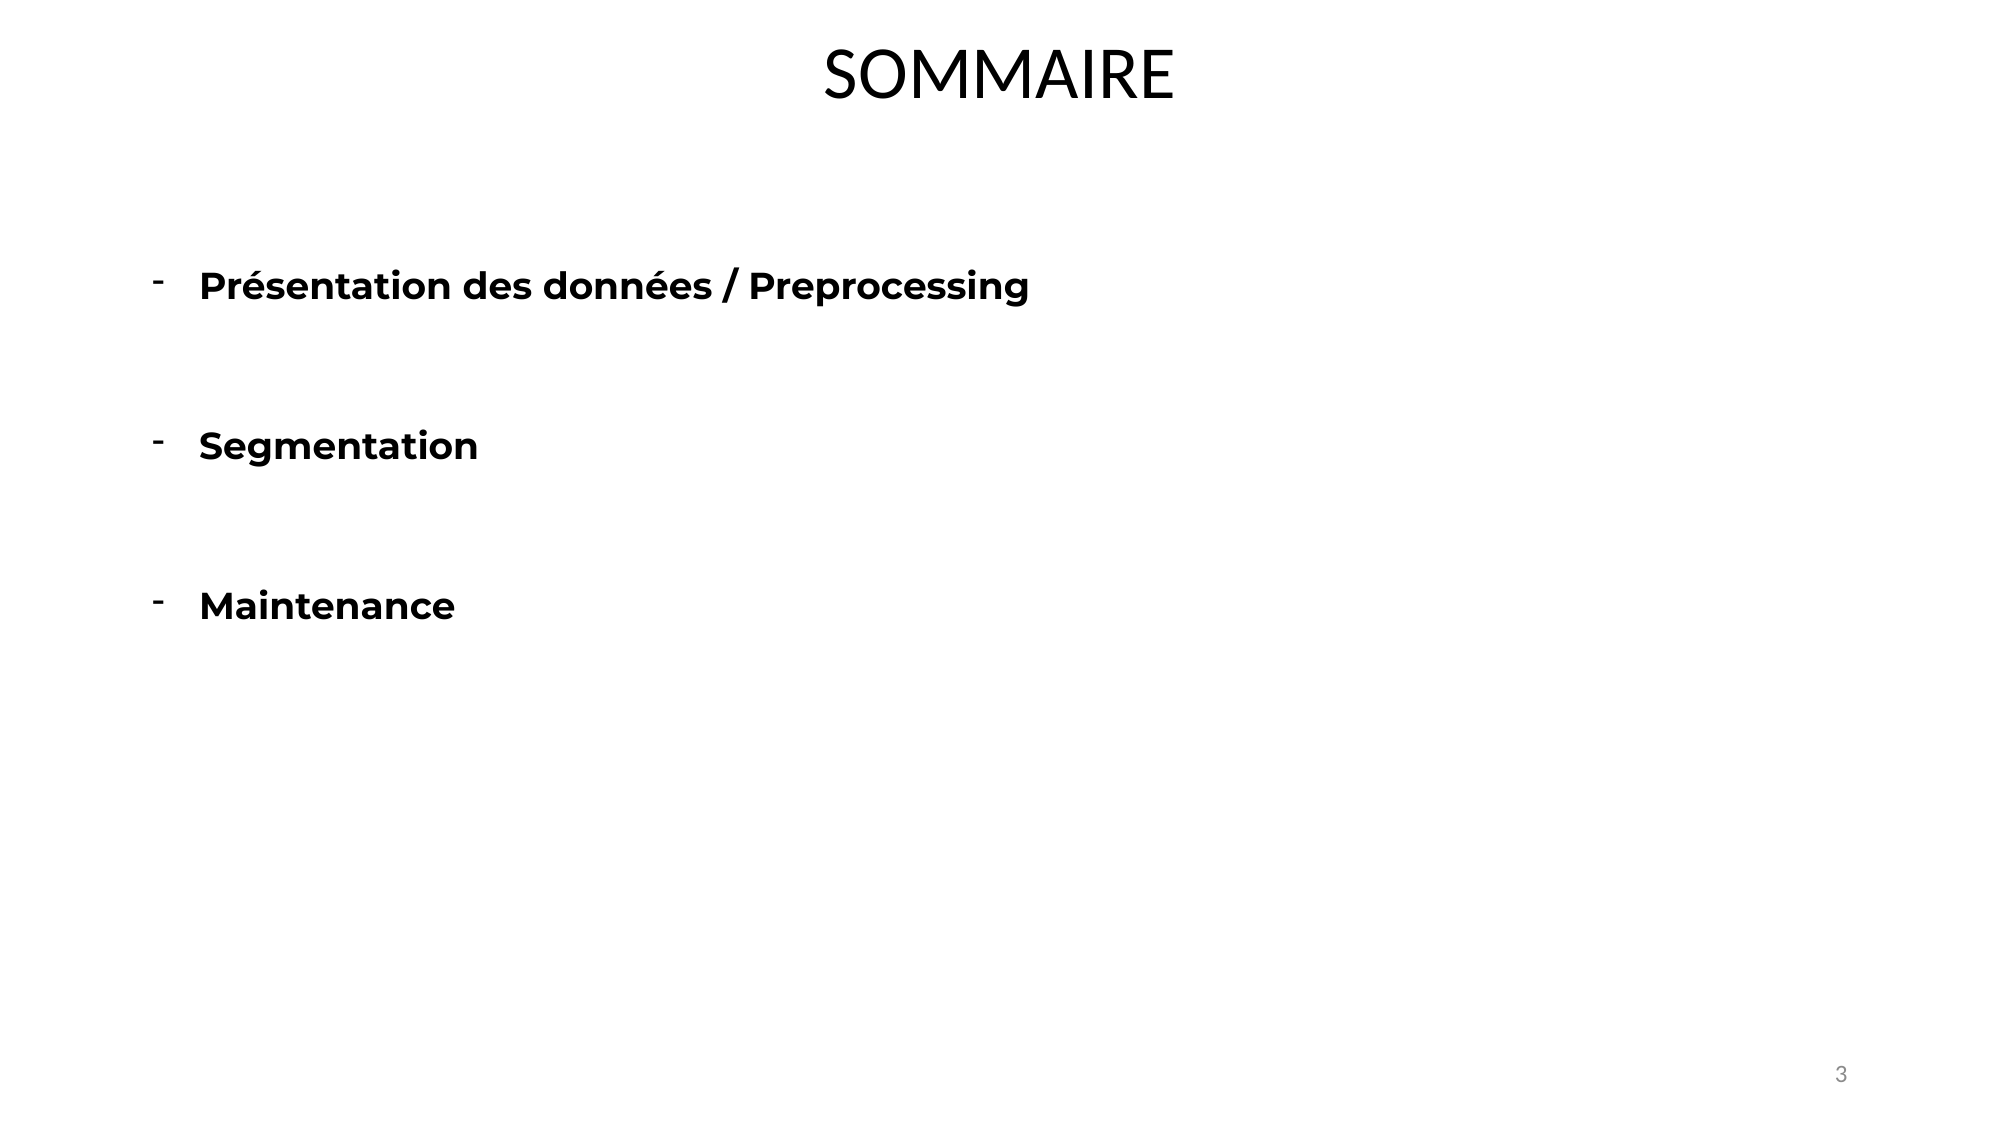

SOMMAIRE
Présentation des données / Preprocessing

Segmentation

Maintenance
3